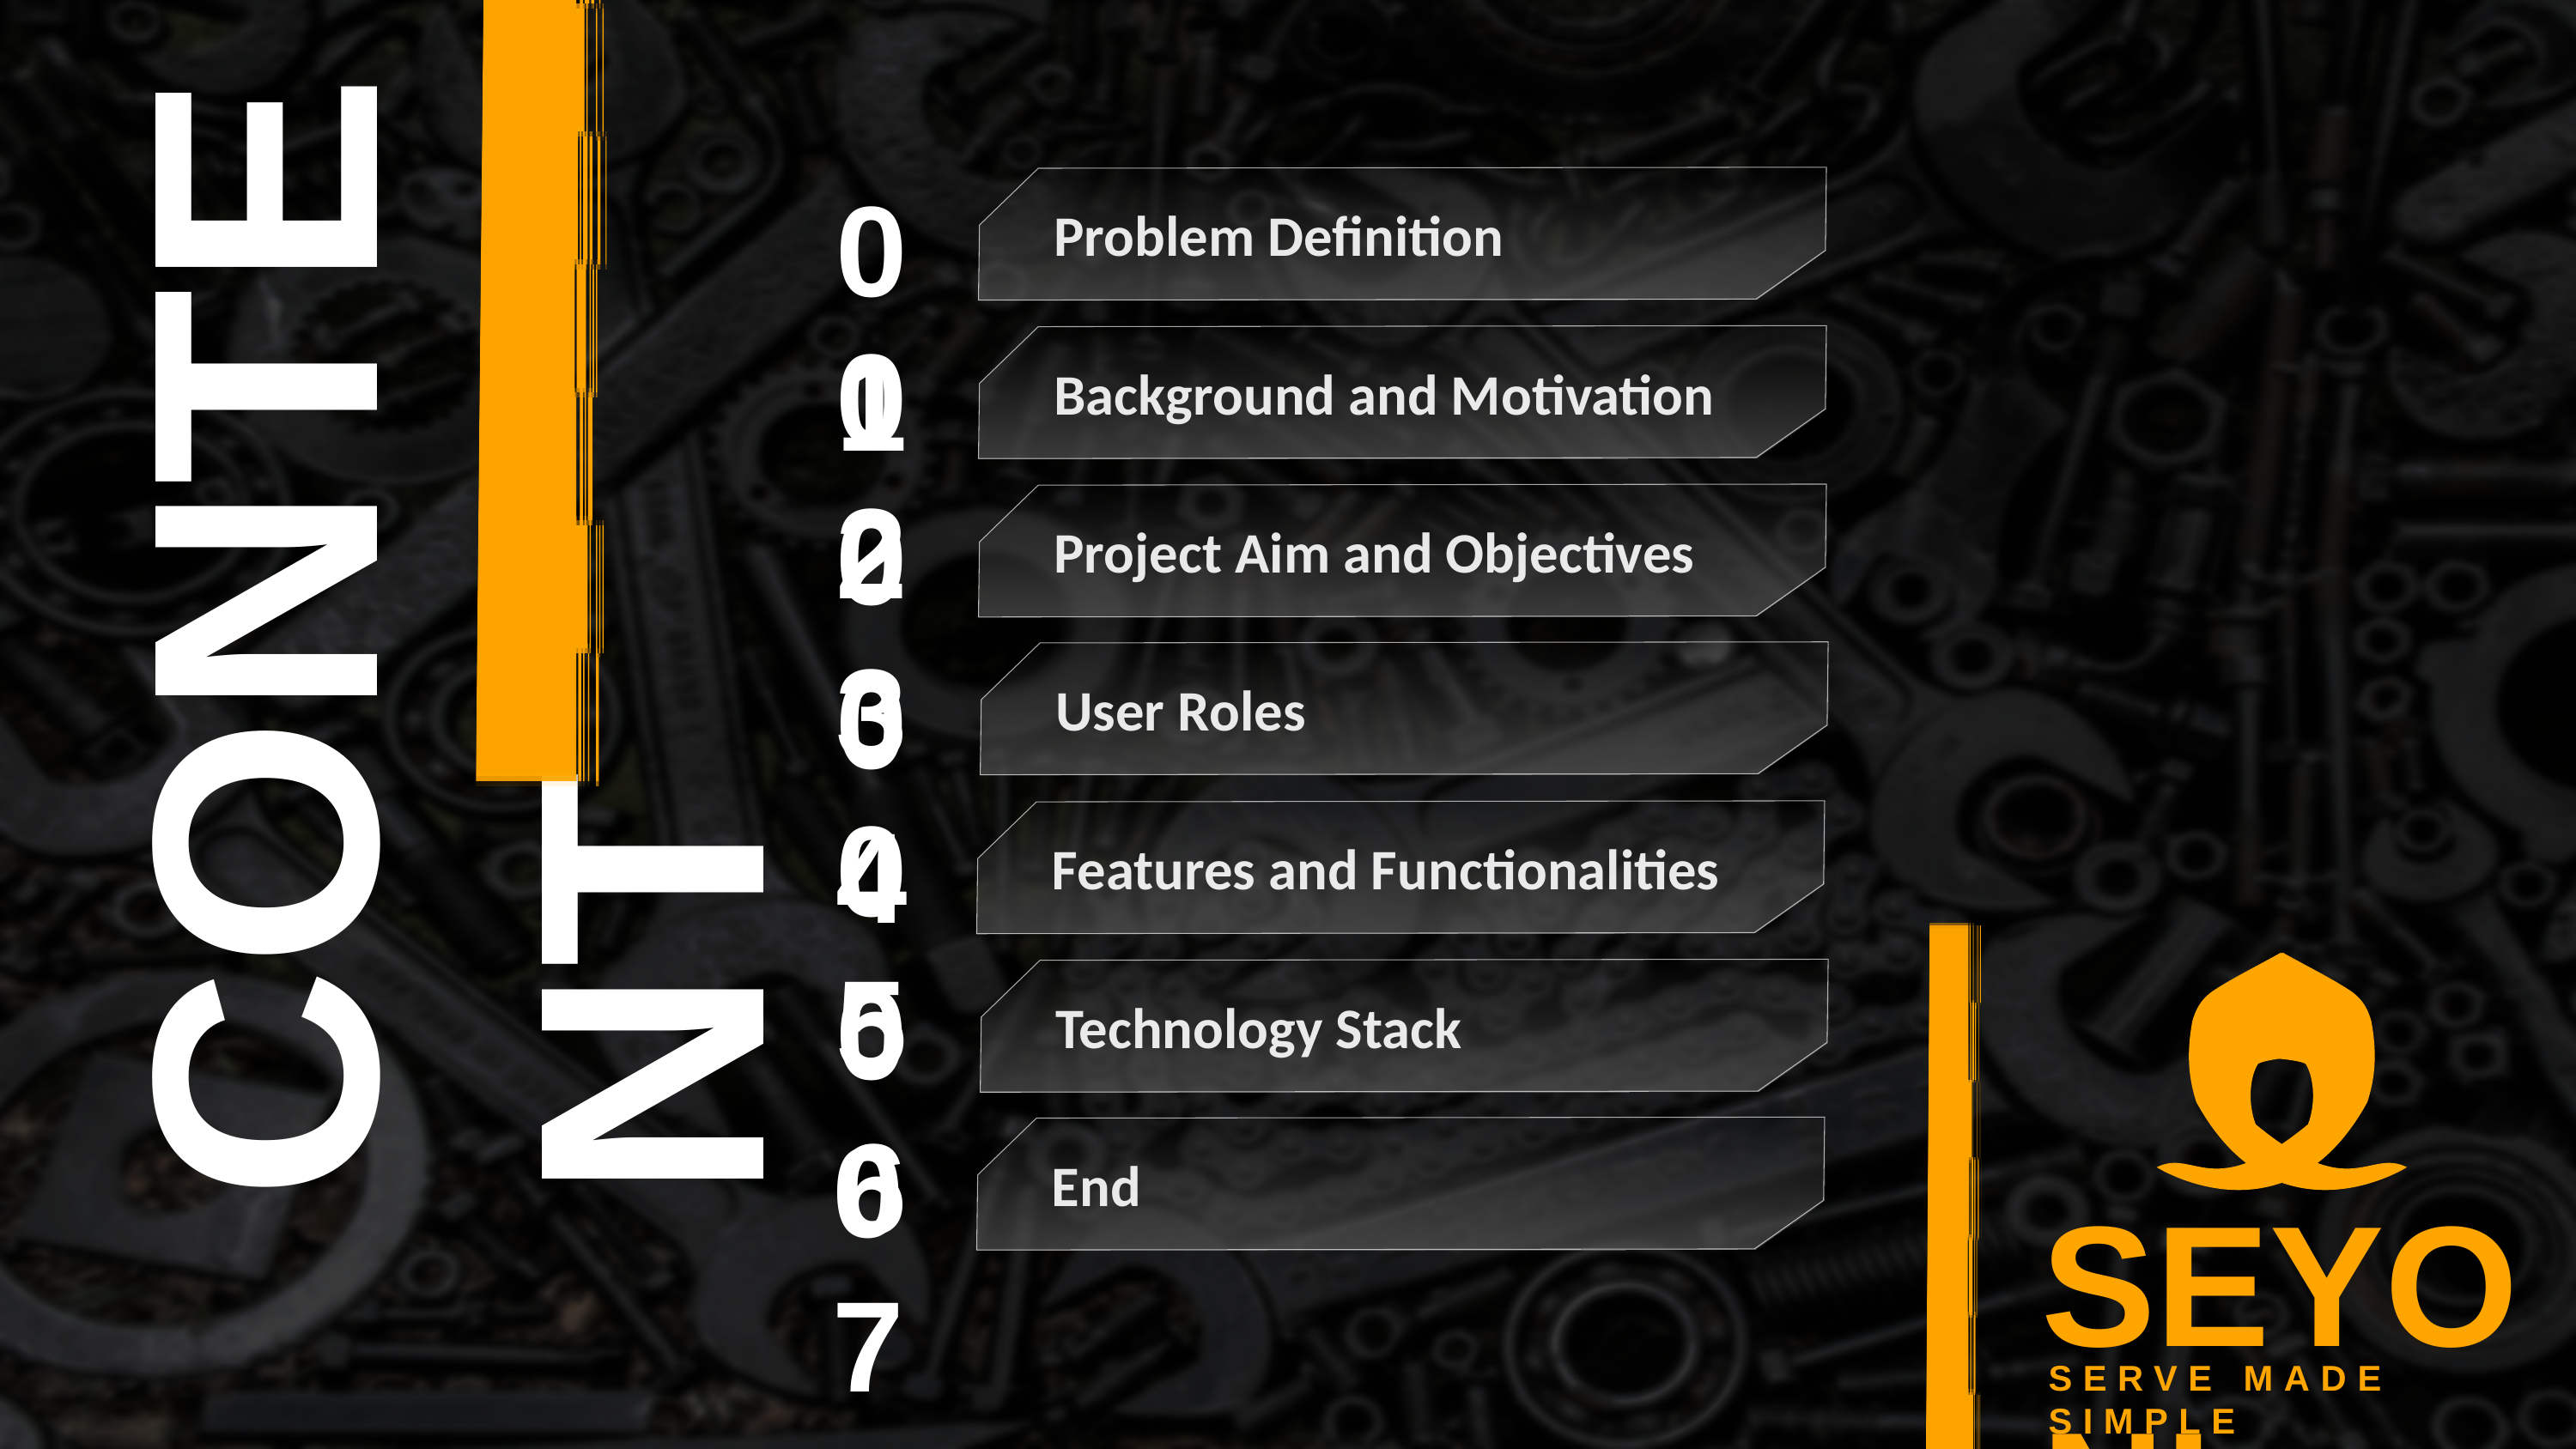

01

Problem Definition

02

Background and Motivation
CONTENT
03

Project Aim and Objectives
04

User Roles
05

Features and Functionalities
06

Technology Stack

SEYONI
SERVE MADE SIMPLE
07

End

01.

SECURITY
Surge in inappropriate behavior, robberies, murders, and threats during home service appointments.
02.

VERIFICATION
Lack of identity verification and accountability mechanisms in traditional hiring methods.
03.

RECOGNIZATION
Urgent need for a secure system connecting customers with verified providers to ensure safety and transparency in service delivery.